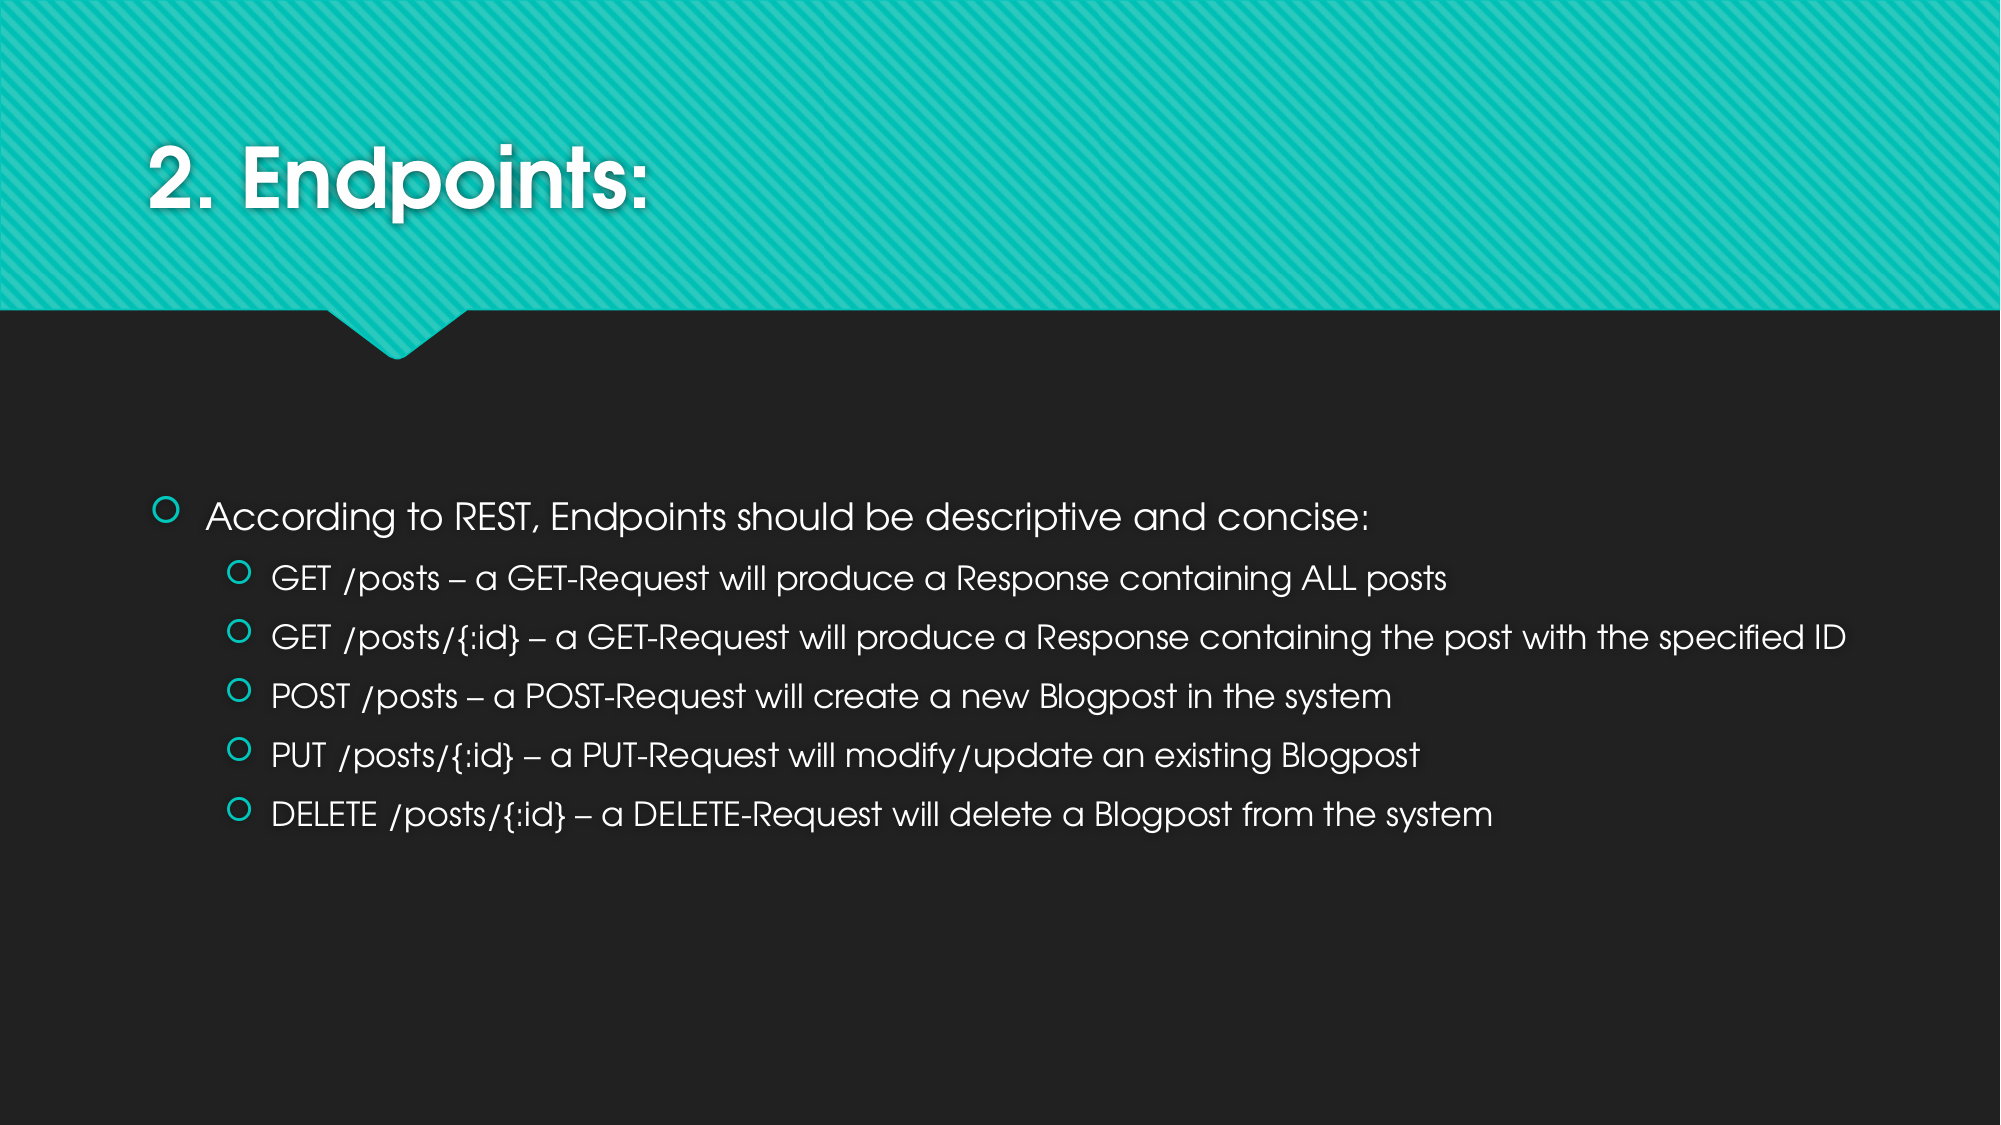

# 2. Endpoints:
According to REST, Endpoints should be descriptive and concise:
GET /posts – a GET-Request will produce a Response containing ALL posts
GET /posts/{:id} – a GET-Request will produce a Response containing the post with the specified ID
POST /posts – a POST-Request will create a new Blogpost in the system
PUT /posts/{:id} – a PUT-Request will modify/update an existing Blogpost
DELETE /posts/{:id} – a DELETE-Request will delete a Blogpost from the system